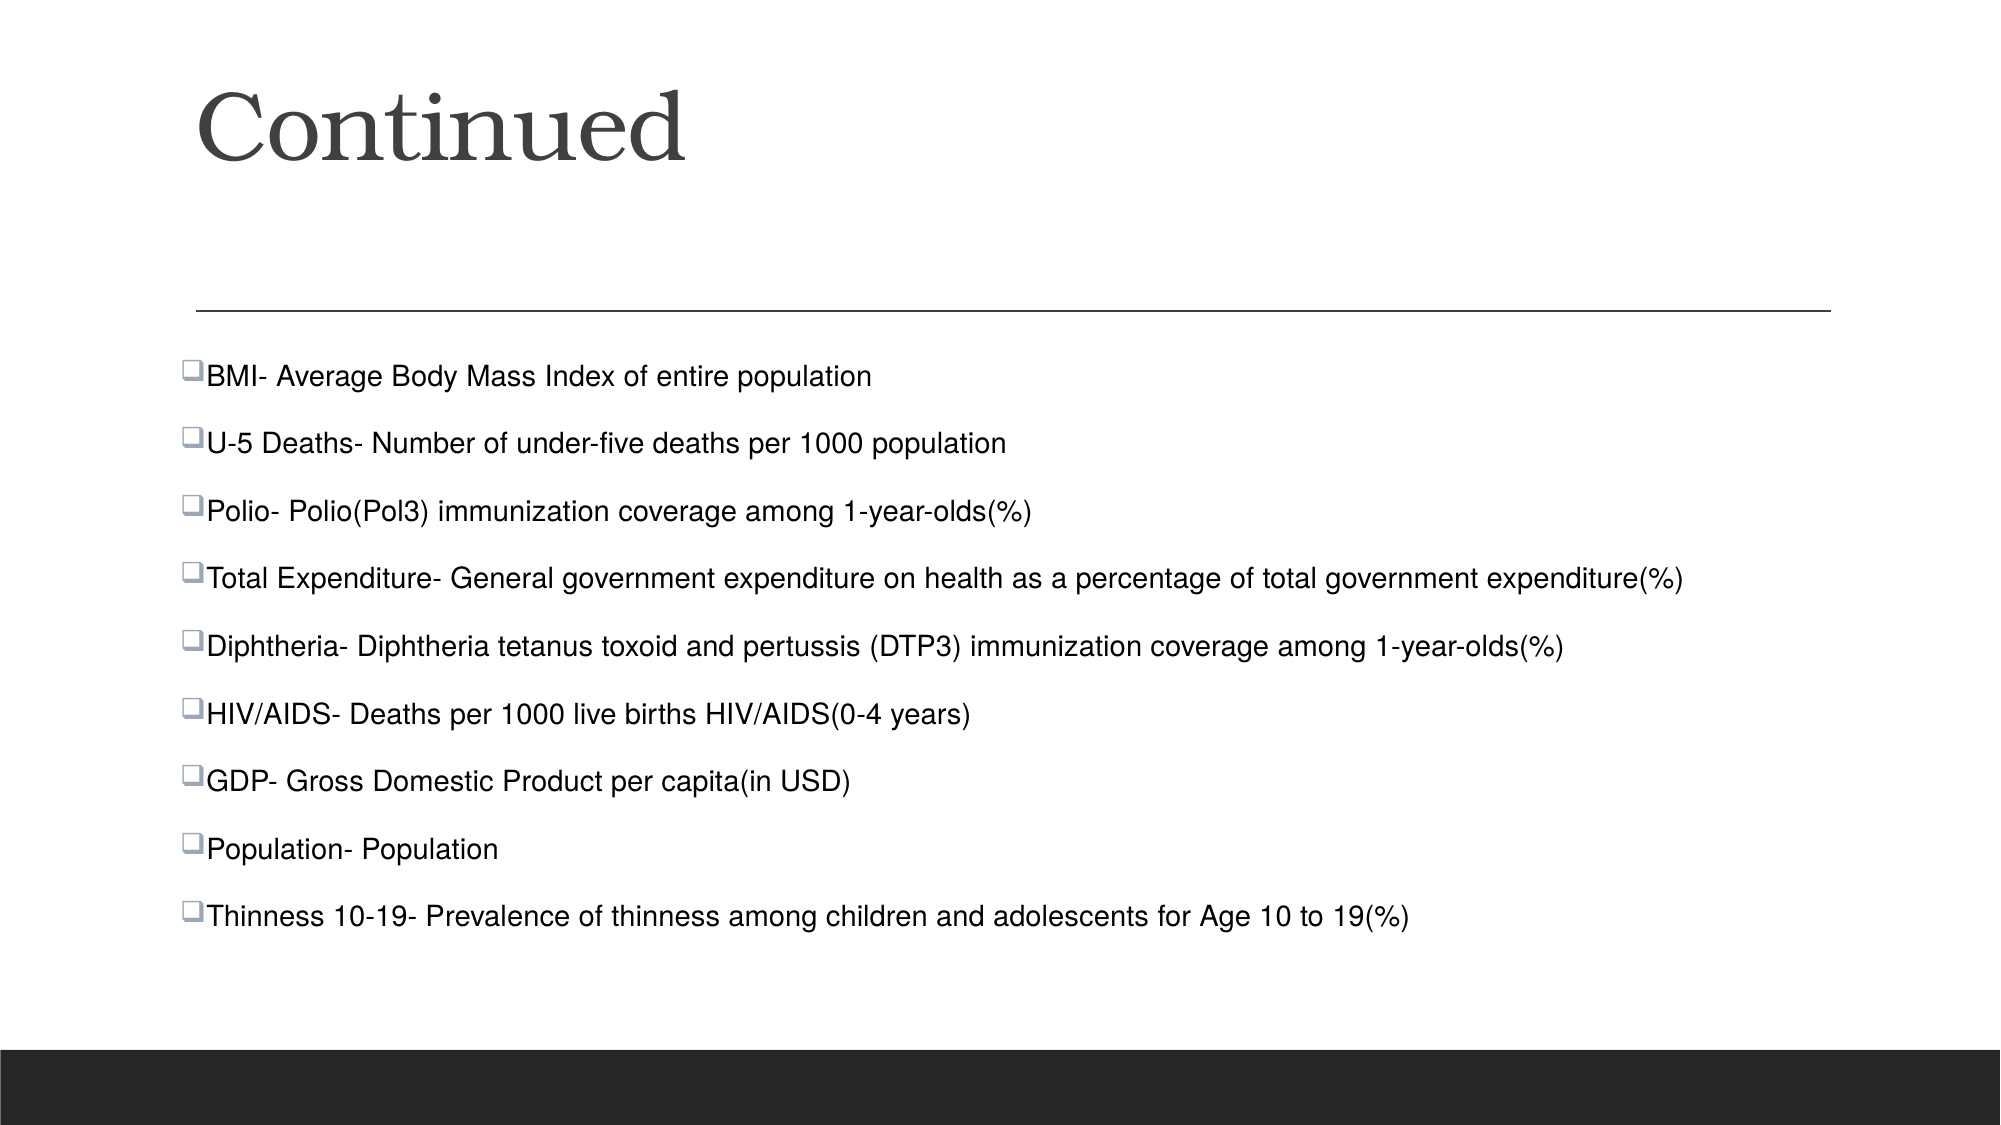

# Continued
BMI- Average Body Mass Index of entire population
U-5 Deaths- Number of under-five deaths per 1000 population
Polio- Polio(Pol3) immunization coverage among 1-year-olds(%)
Total Expenditure- General government expenditure on health as a percentage of total government expenditure(%)
Diphtheria- Diphtheria tetanus toxoid and pertussis (DTP3) immunization coverage among 1-year-olds(%)
HIV/AIDS- Deaths per 1000 live births HIV/AIDS(0-4 years)
GDP- Gross Domestic Product per capita(in USD)
Population- Population
Thinness 10-19- Prevalence of thinness among children and adolescents for Age 10 to 19(%)